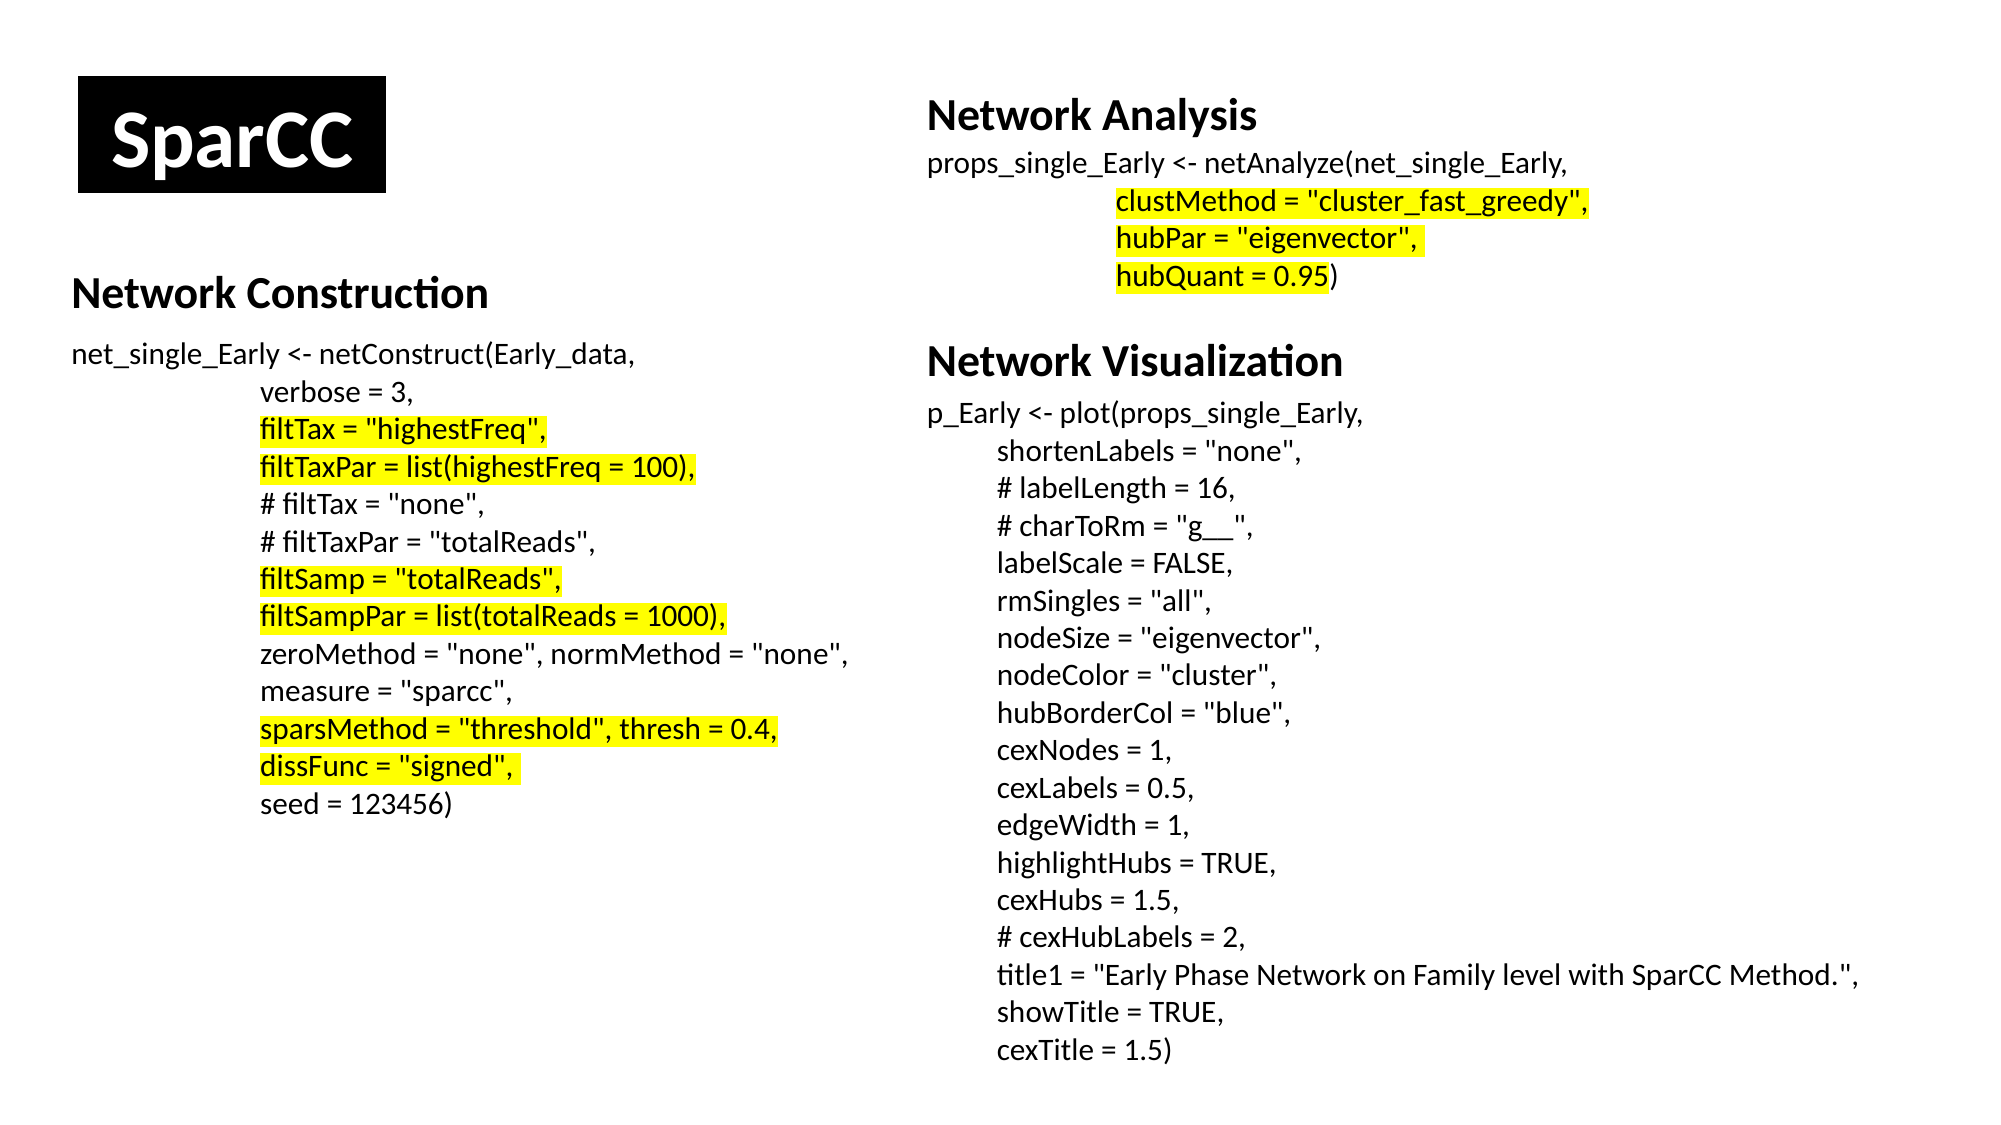

SparCC
Network Analysis
props_single_Early <- netAnalyze(net_single_Early,
                           clustMethod = "cluster_fast_greedy",
                           hubPar = "eigenvector",
                           hubQuant = 0.95)
Network Construction
Network Visualization
net_single_Early <- netConstruct(Early_data,
                           verbose = 3,
                           filtTax = "highestFreq",
                           filtTaxPar = list(highestFreq = 100),
                           # filtTax = "none",
                           # filtTaxPar = "totalReads",
                           filtSamp = "totalReads",
                           filtSampPar = list(totalReads = 1000),
                           zeroMethod = "none", normMethod = "none",
                           measure = "sparcc",
                           sparsMethod = "threshold", thresh = 0.4,
                           dissFunc = "signed",
                           seed = 123456)
p_Early <- plot(props_single_Early,
          shortenLabels = "none",
          # labelLength = 16,
          # charToRm = "g__",
          labelScale = FALSE,
          rmSingles = "all",
          nodeSize = "eigenvector",
          nodeColor = "cluster",
          hubBorderCol = "blue",
          cexNodes = 1,
          cexLabels = 0.5,
          edgeWidth = 1,
          highlightHubs = TRUE,
          cexHubs = 1.5,
          # cexHubLabels = 2,
          title1 = "Early Phase Network on Family level with SparCC Method.",
          showTitle = TRUE,
          cexTitle = 1.5)